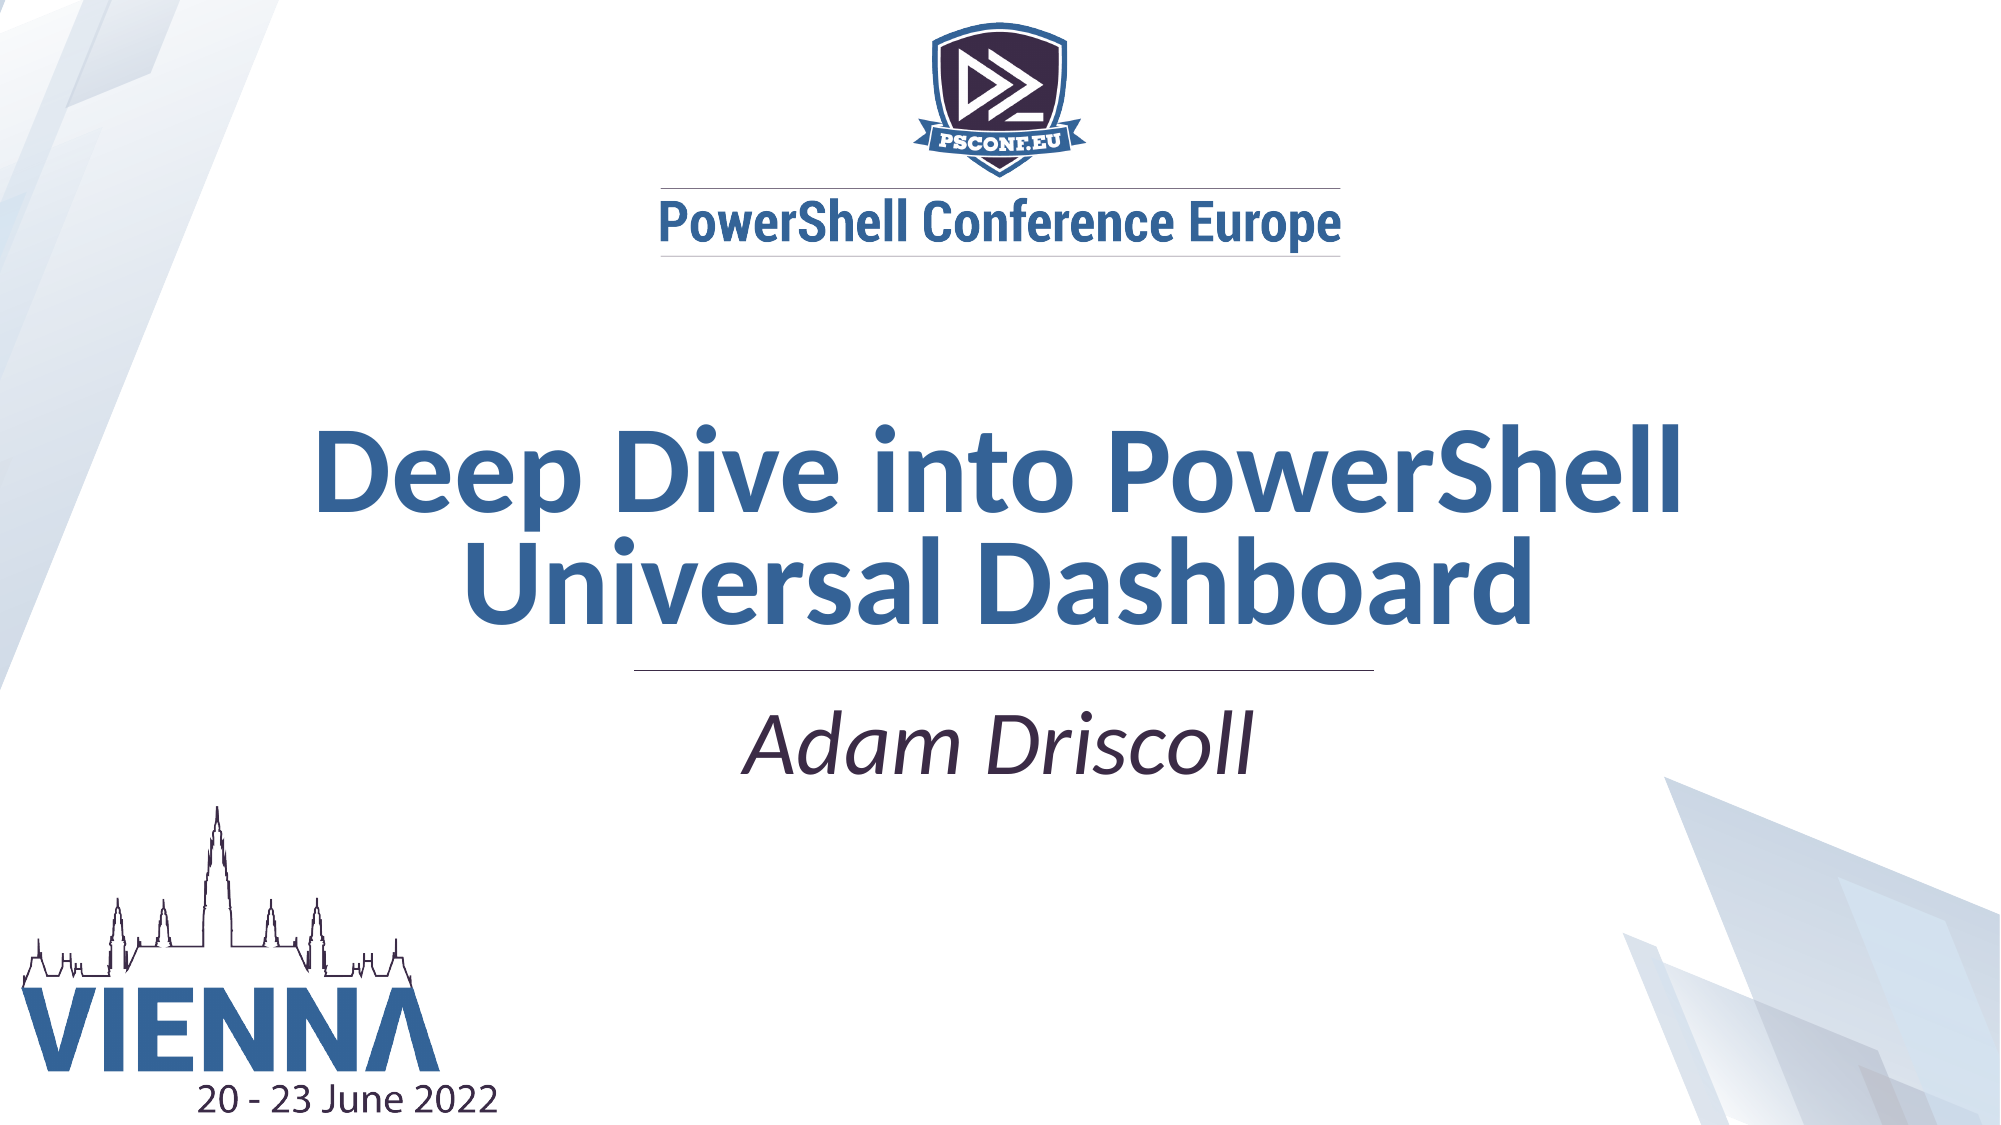

Deep Dive into PowerShell Universal Dashboard
Adam Driscoll